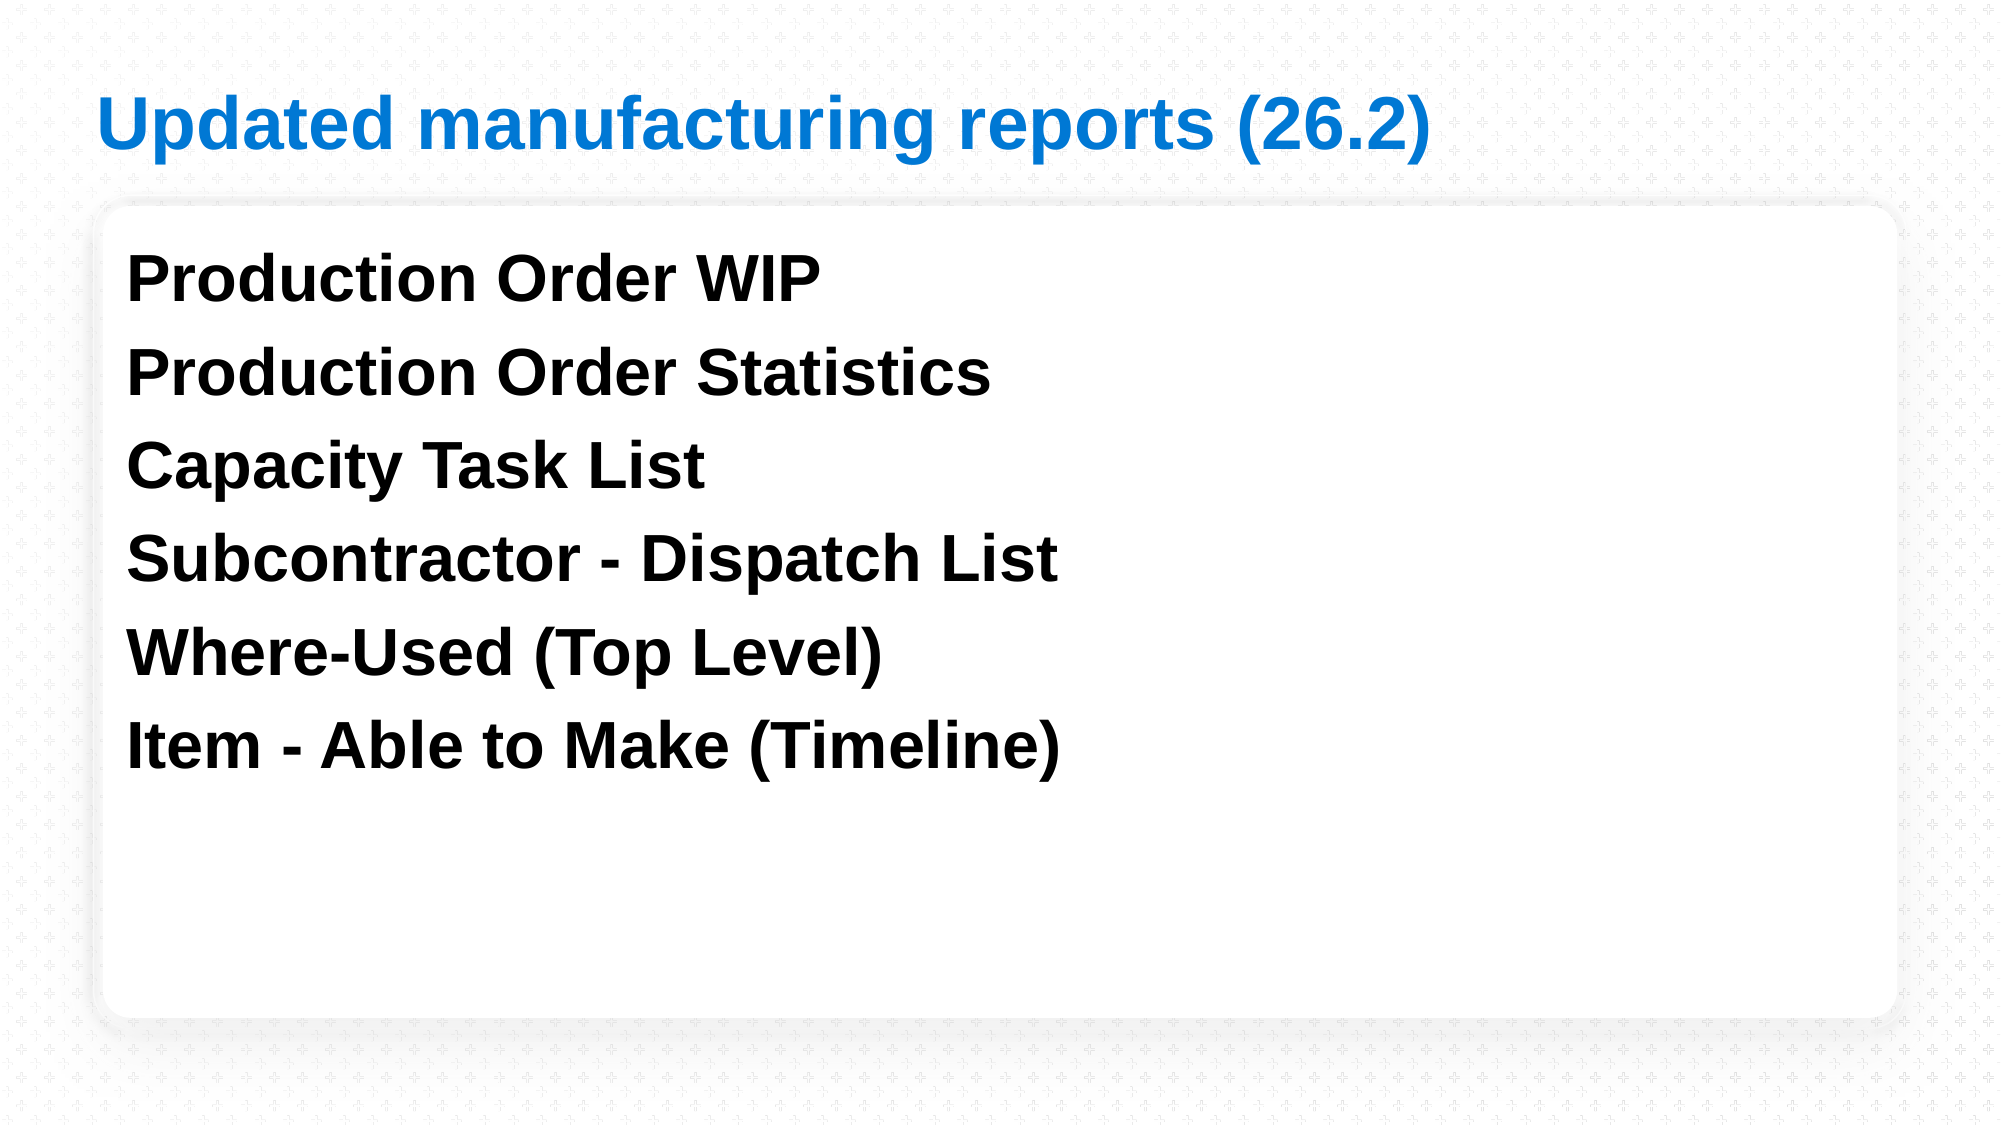

# Updated manufacturing reports (26.2)
Production Order WIP
Production Order Statistics
Capacity Task List
Subcontractor - Dispatch List
Where-Used (Top Level)
Item - Able to Make (Timeline)